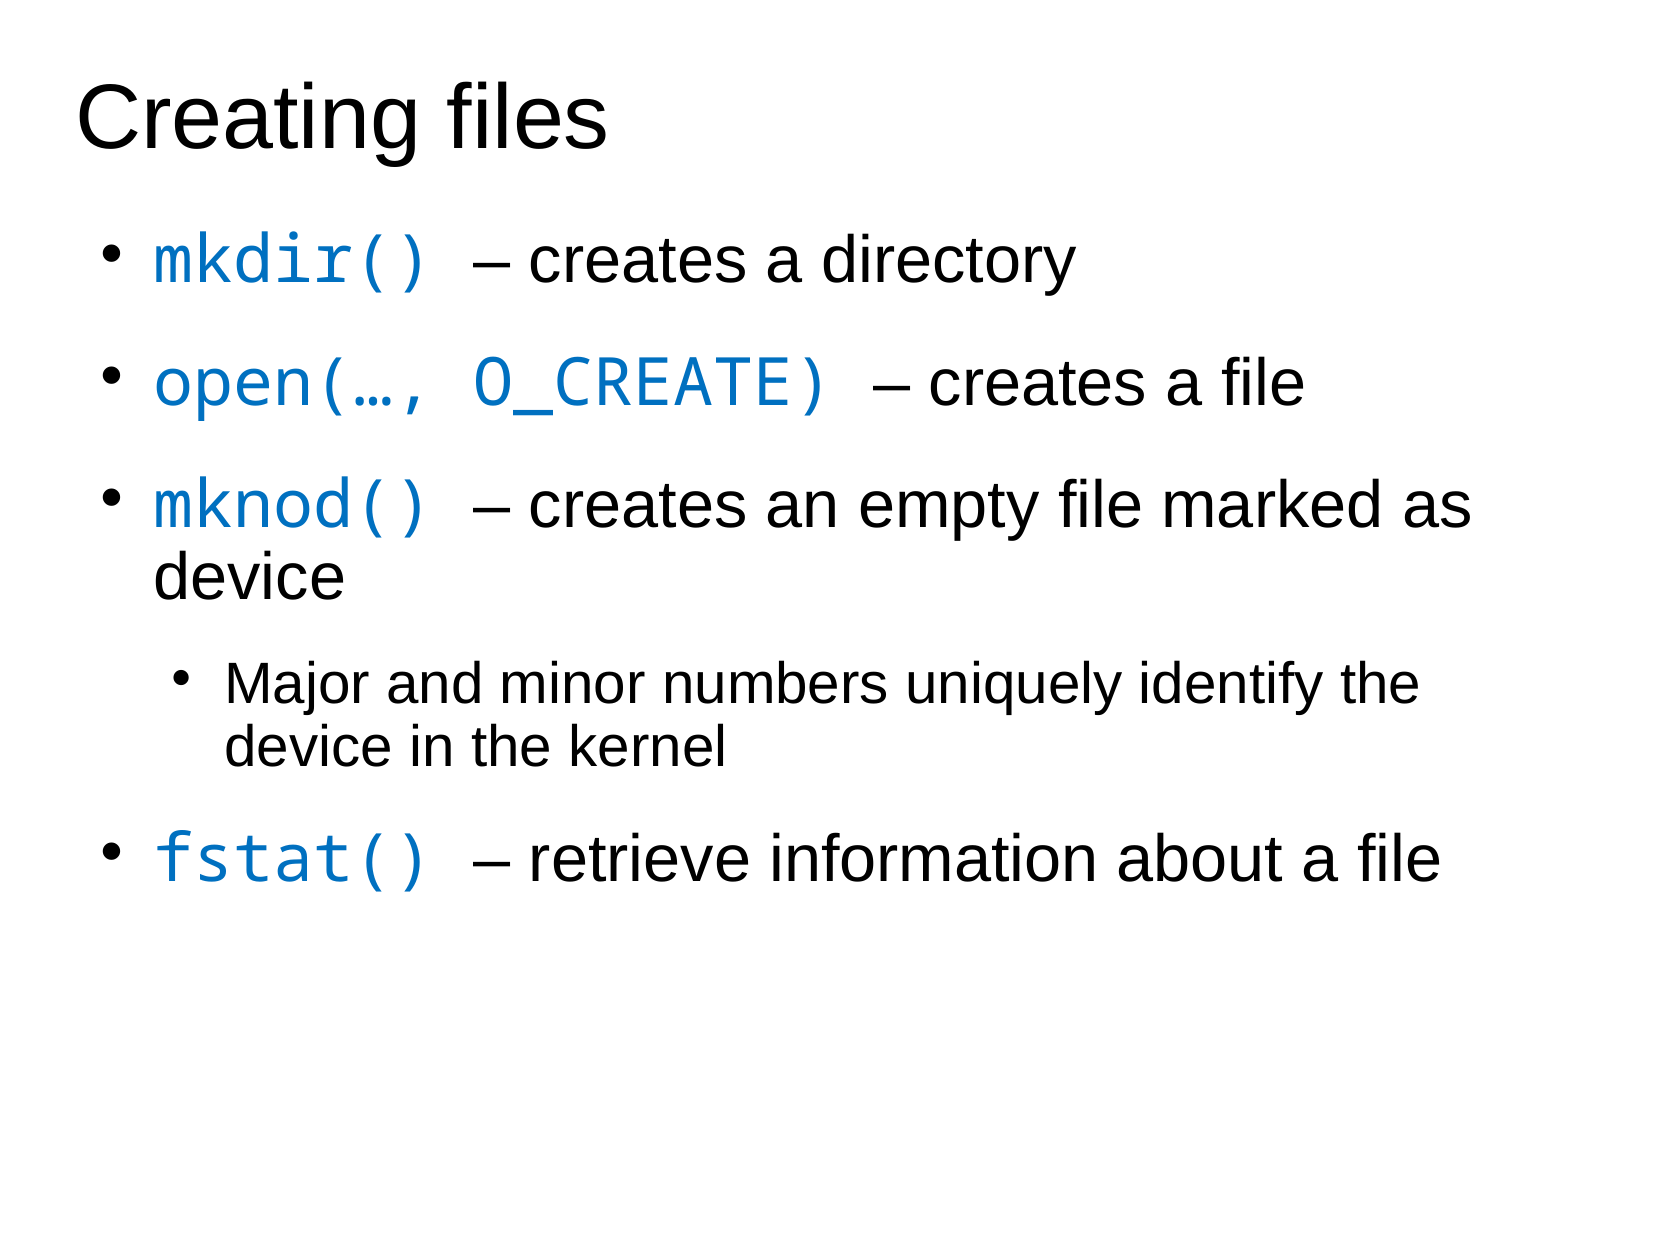

# Creating files
mkdir() – creates a directory
open(…, O_CREATE) – creates a file
mknod() – creates an empty file marked as device
Major and minor numbers uniquely identify the device in the kernel
fstat() – retrieve information about a file